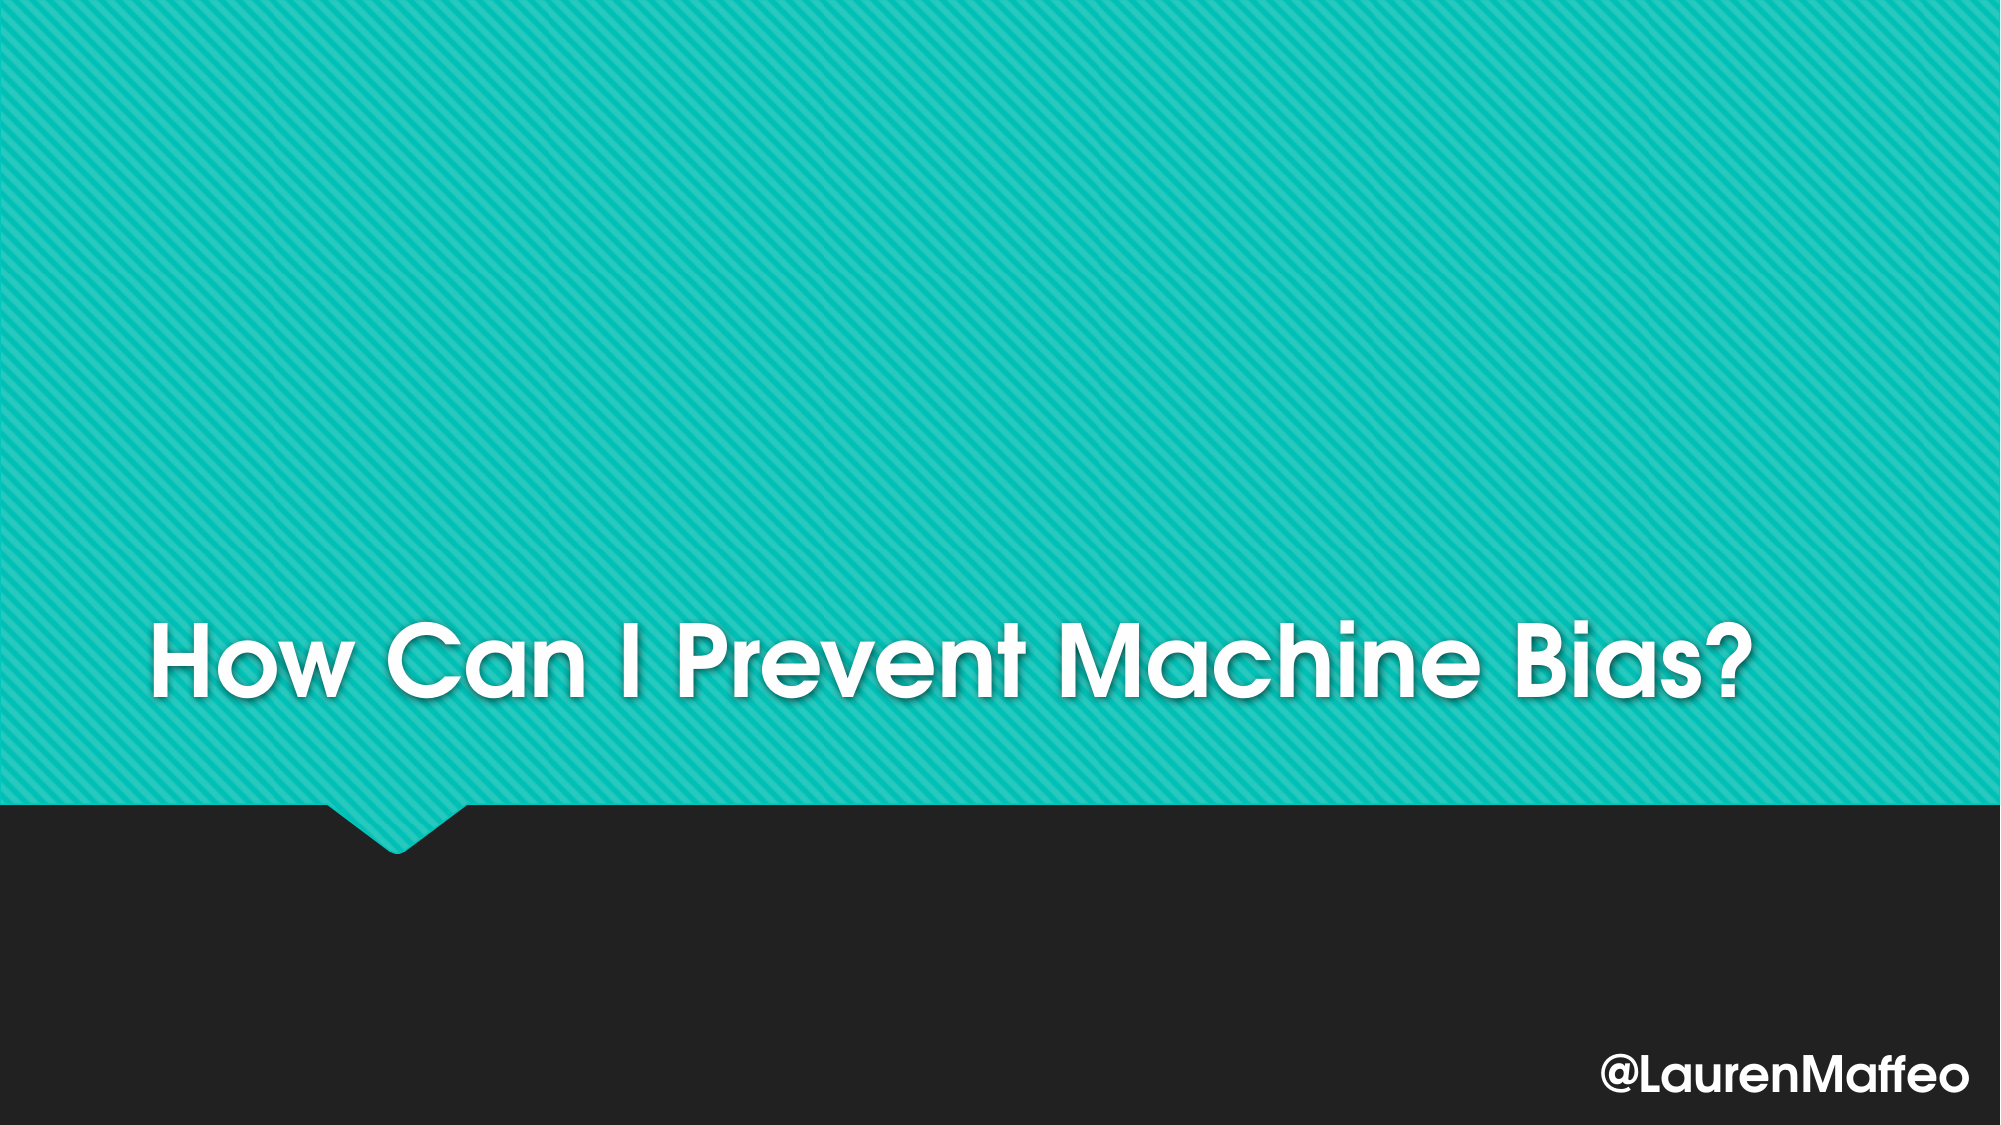

# How Can I Prevent Machine Bias?
@LaurenMaffeo